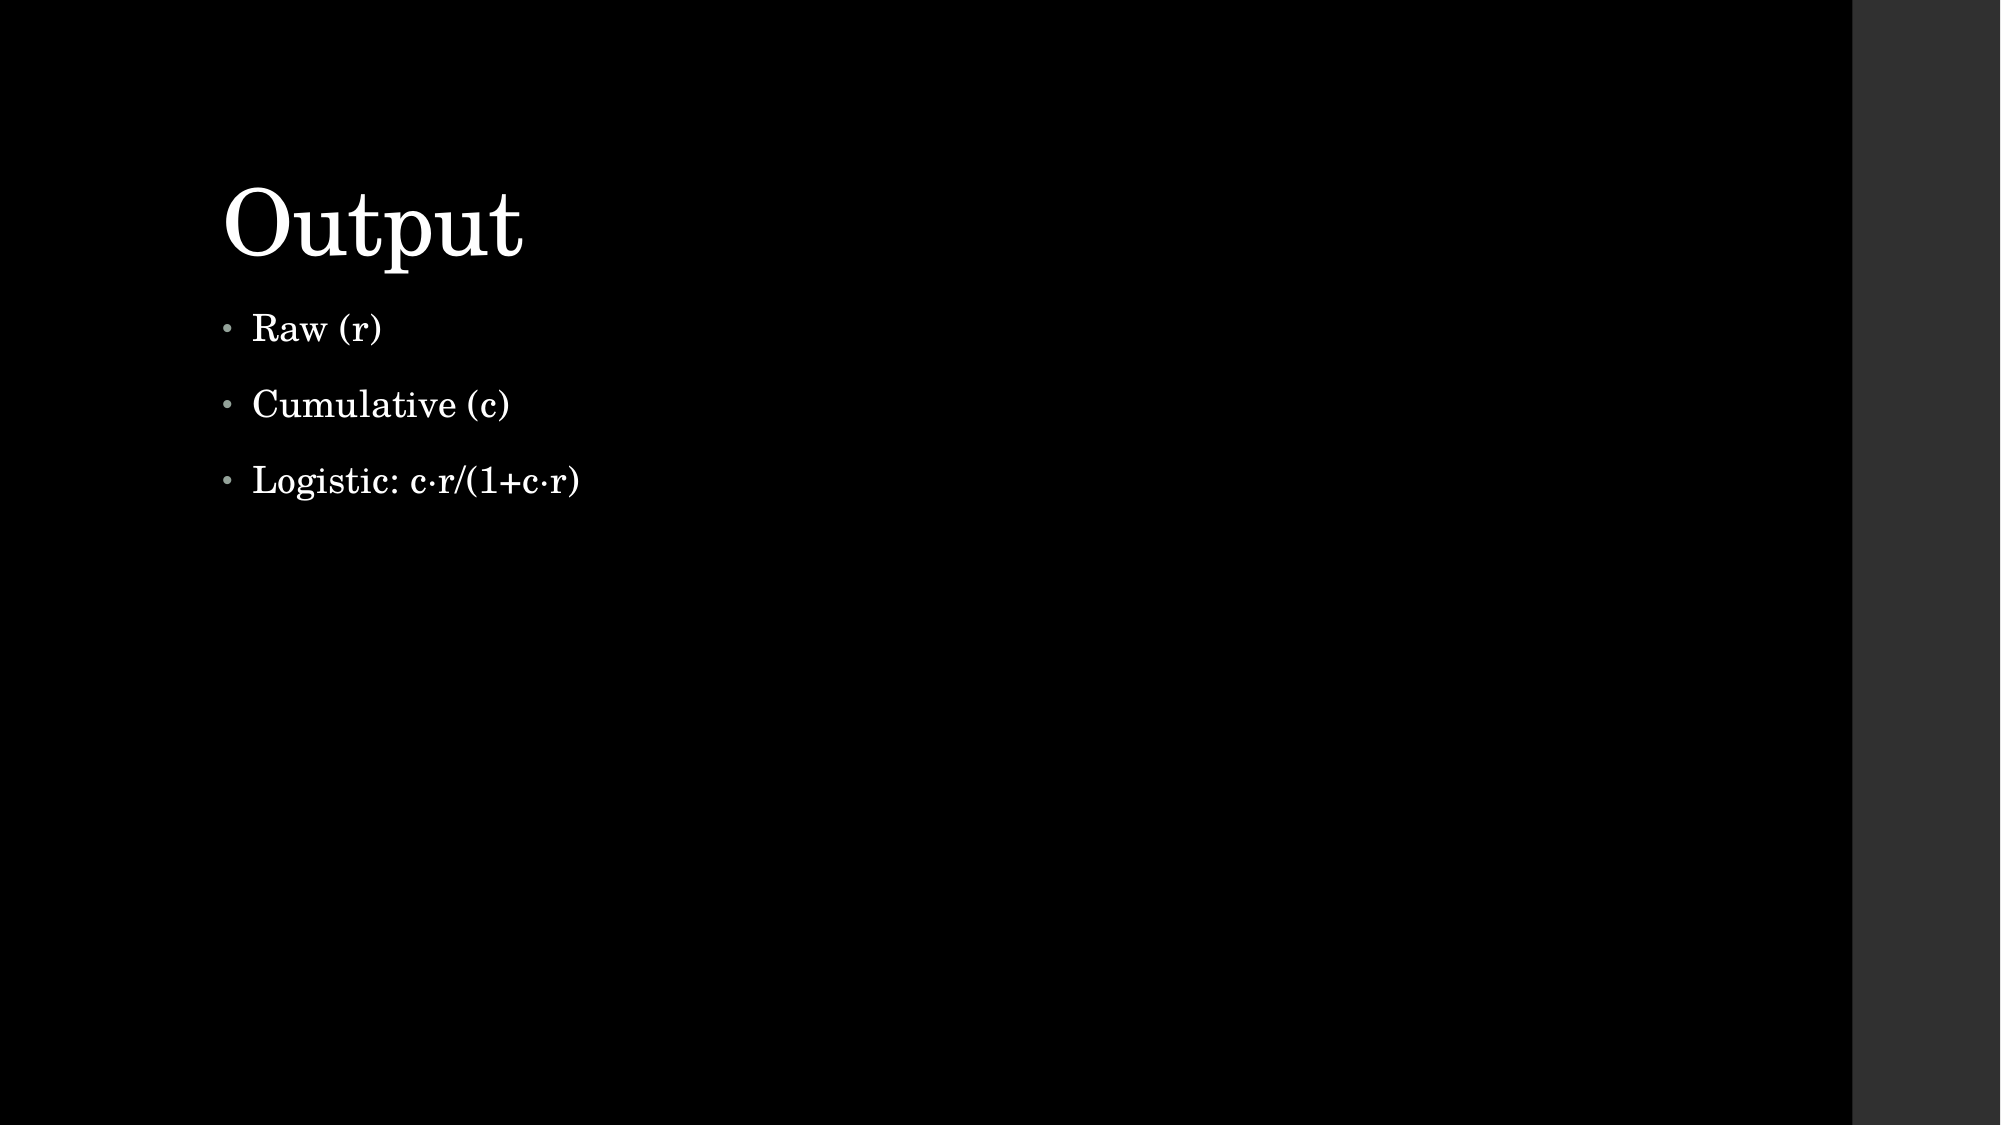

# Output
Raw (r)
Cumulative (c)
Logistic: c·r/(1+c·r)